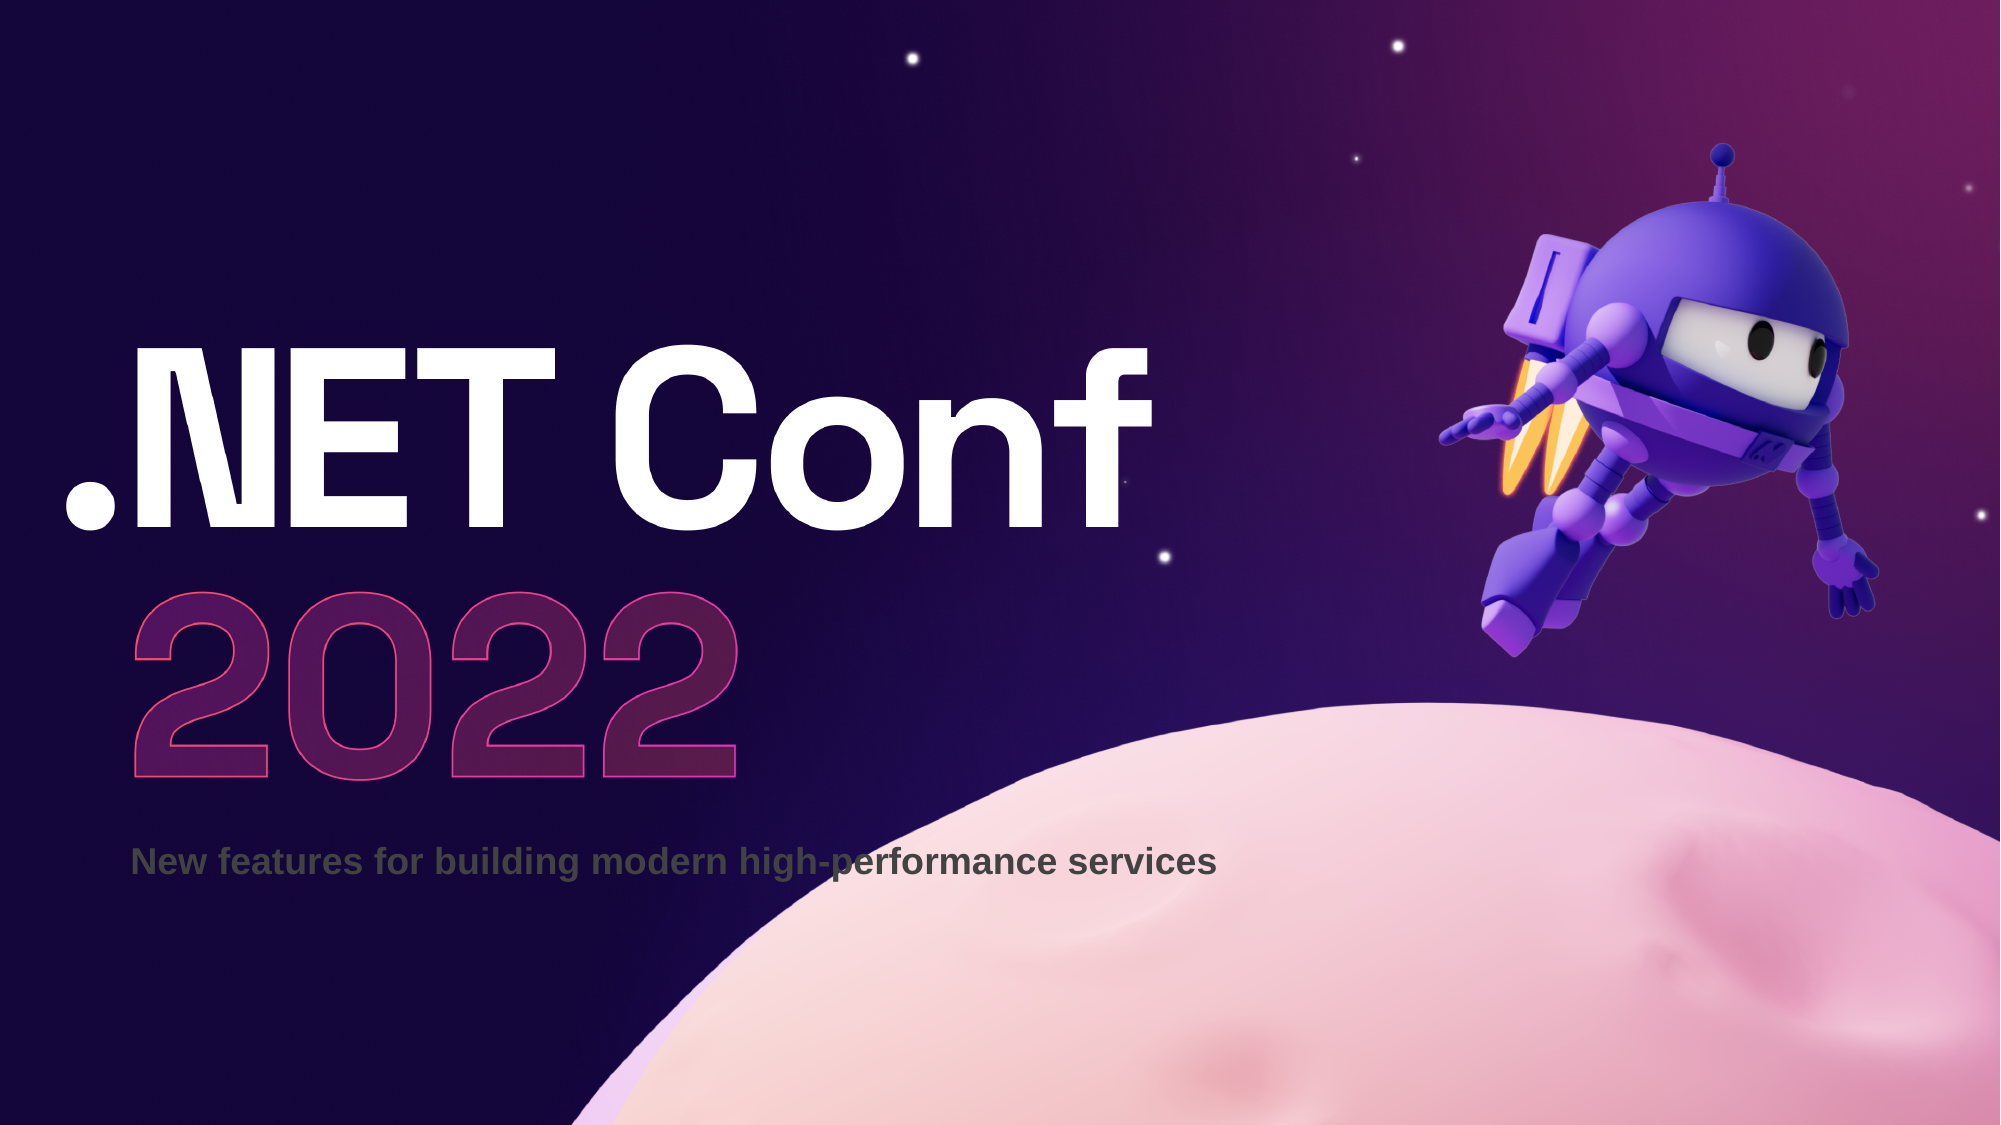

New features for building modern high-performance services